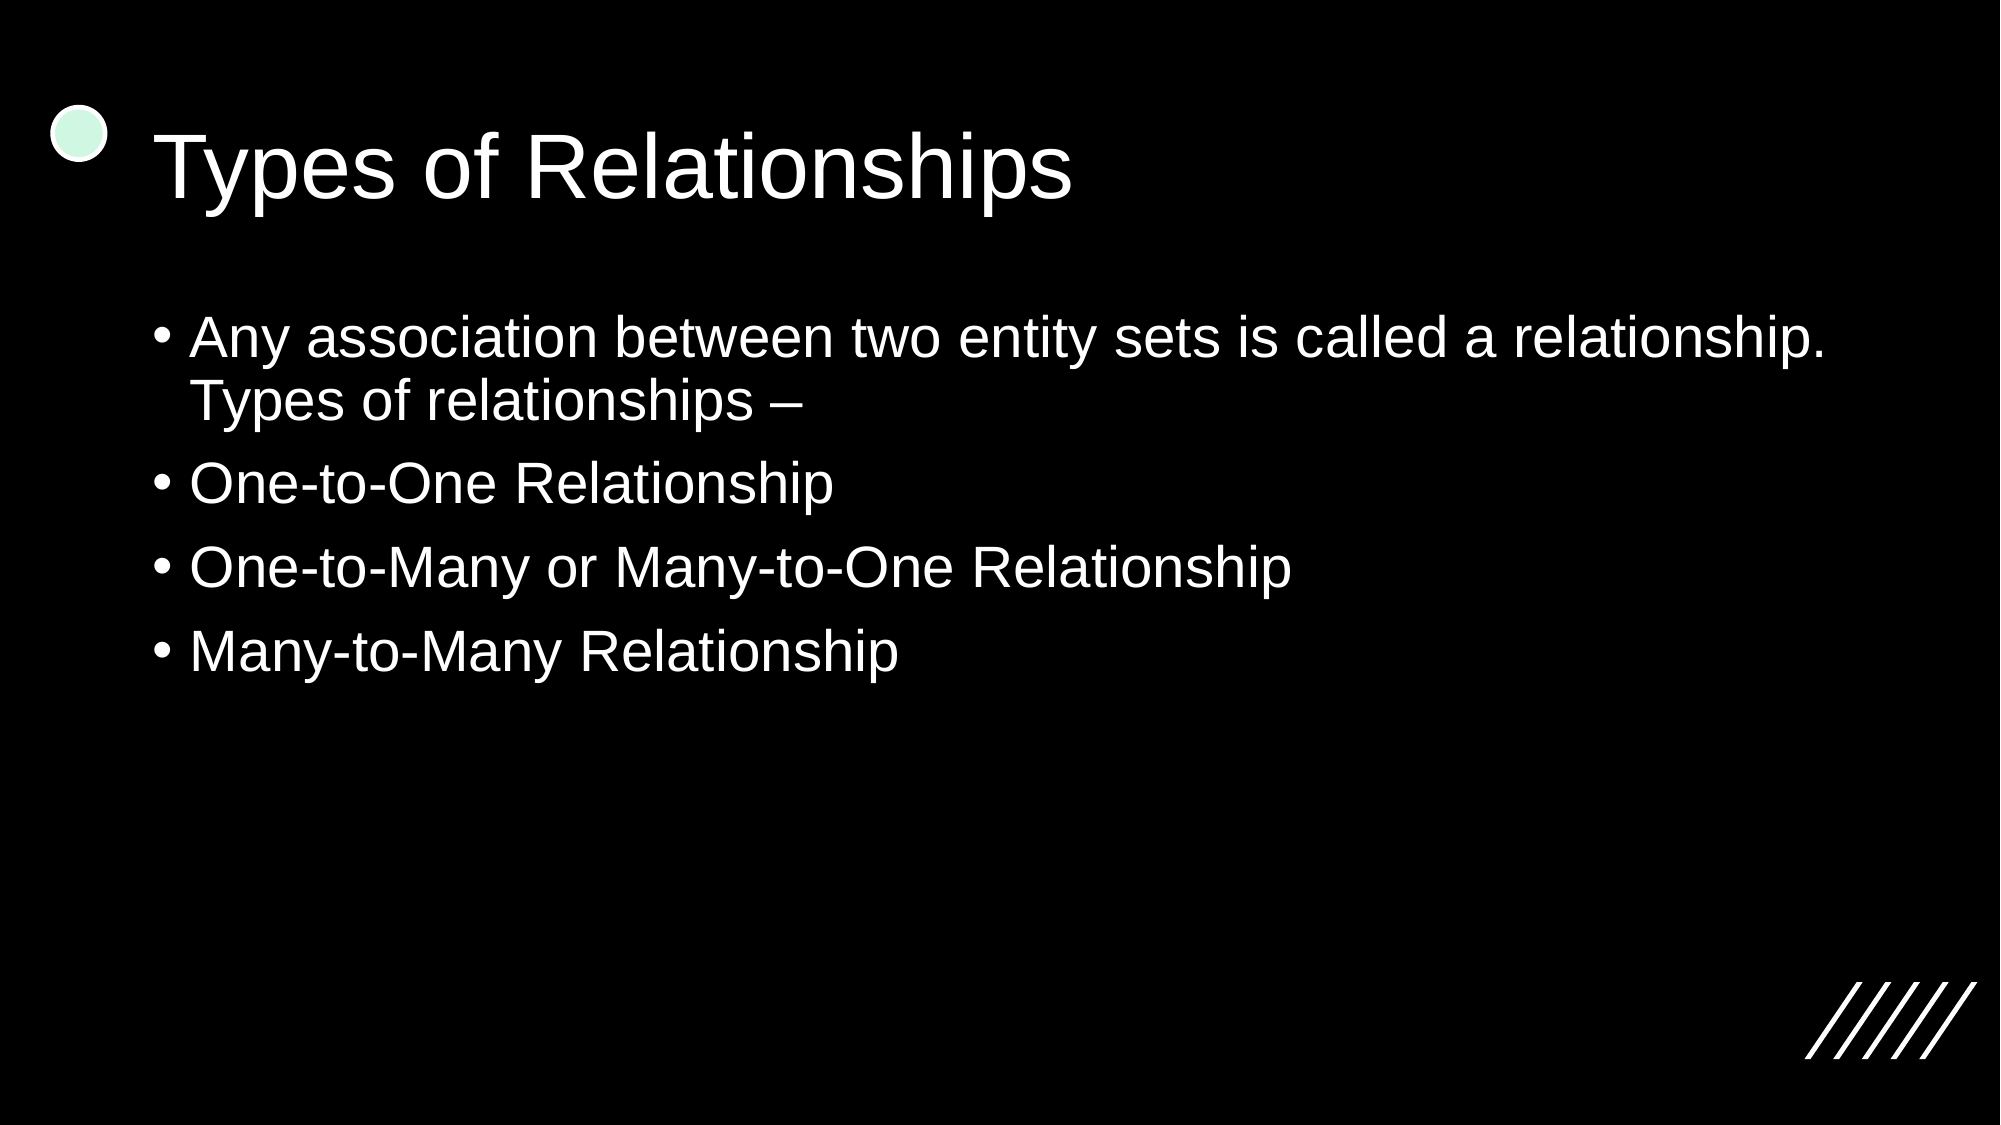

# Types of Relationships
Any association between two entity sets is called a relationship. Types of relationships –
One-to-One Relationship
One-to-Many or Many-to-One Relationship
Many-to-Many Relationship